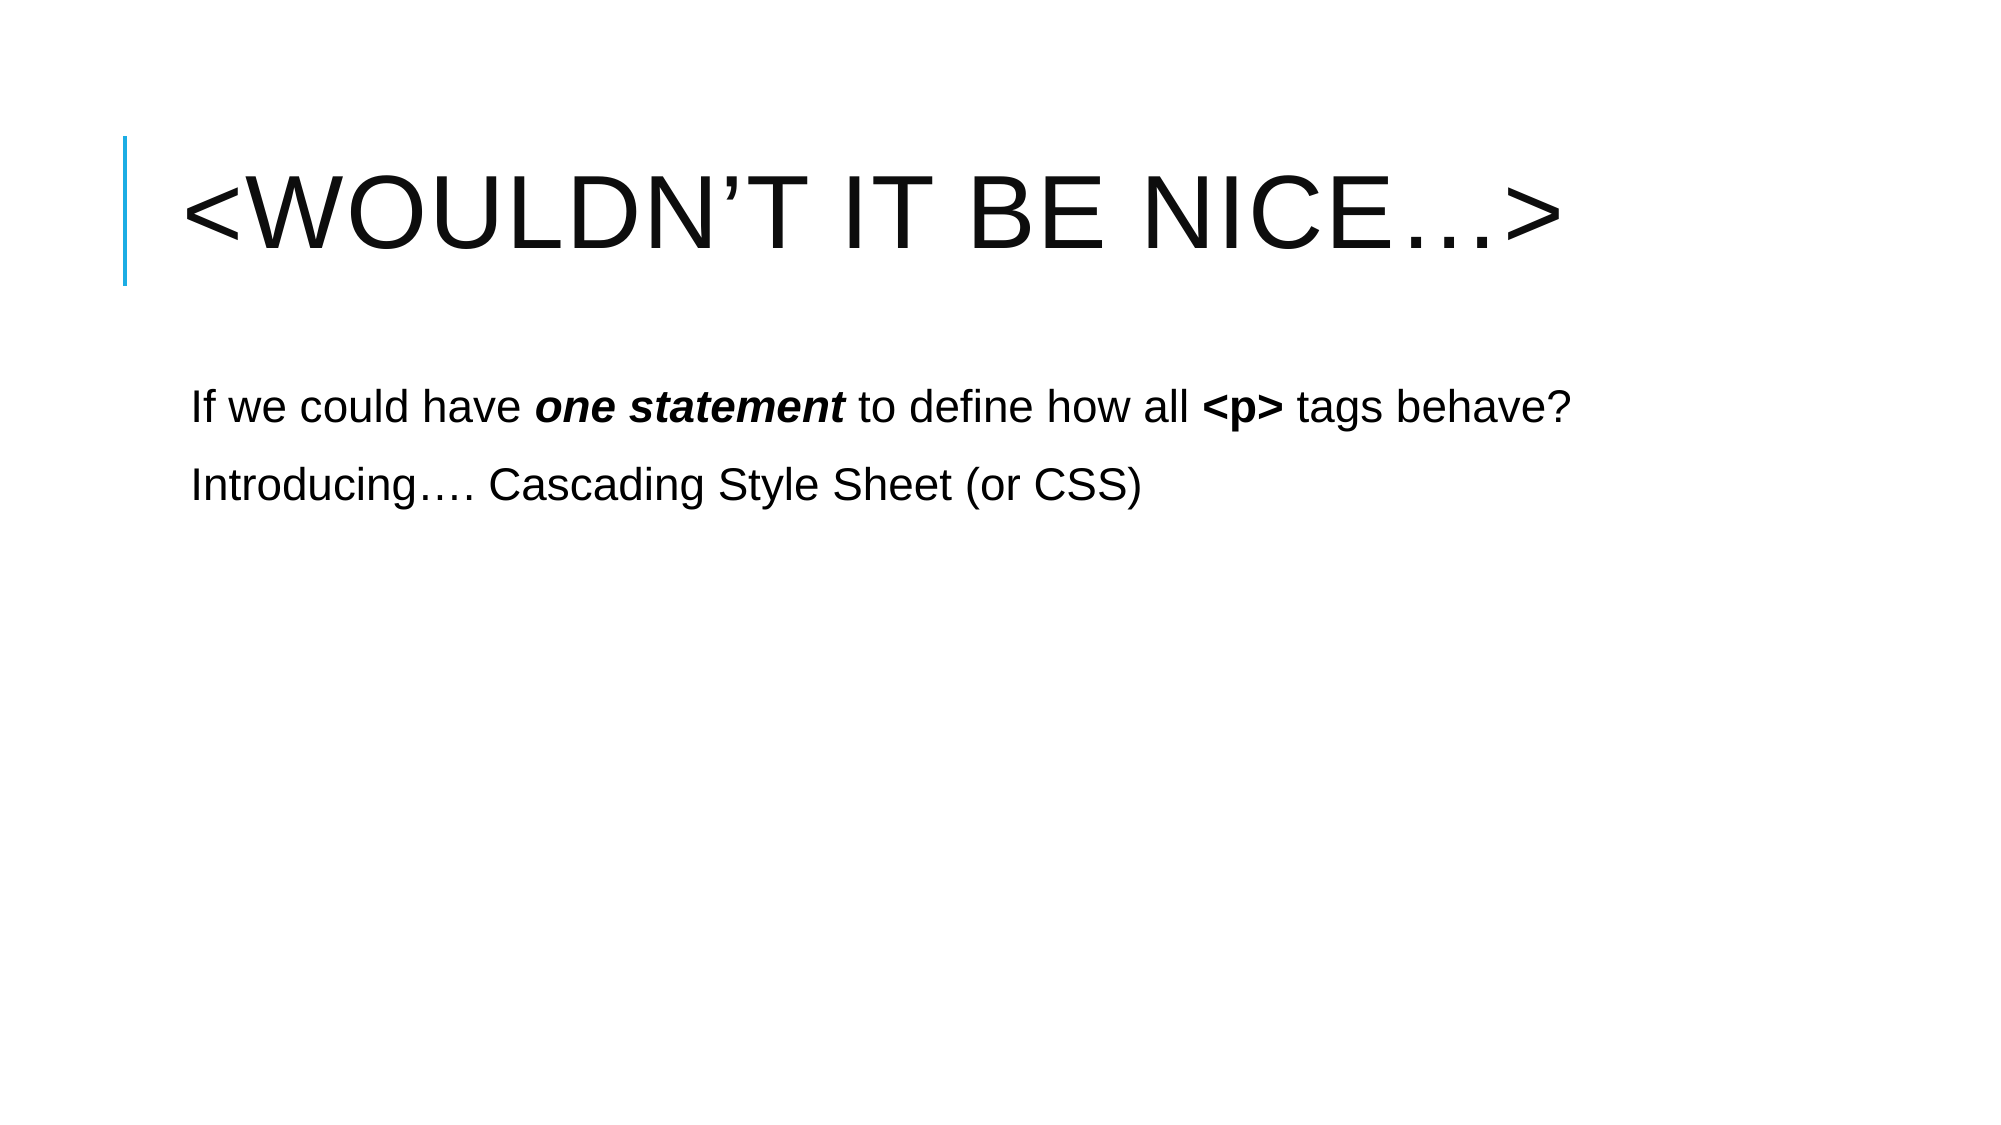

# <Wouldn’t it be nice…>
If we could have one statement to define how all <p> tags behave?
Introducing…. Cascading Style Sheet (or CSS)